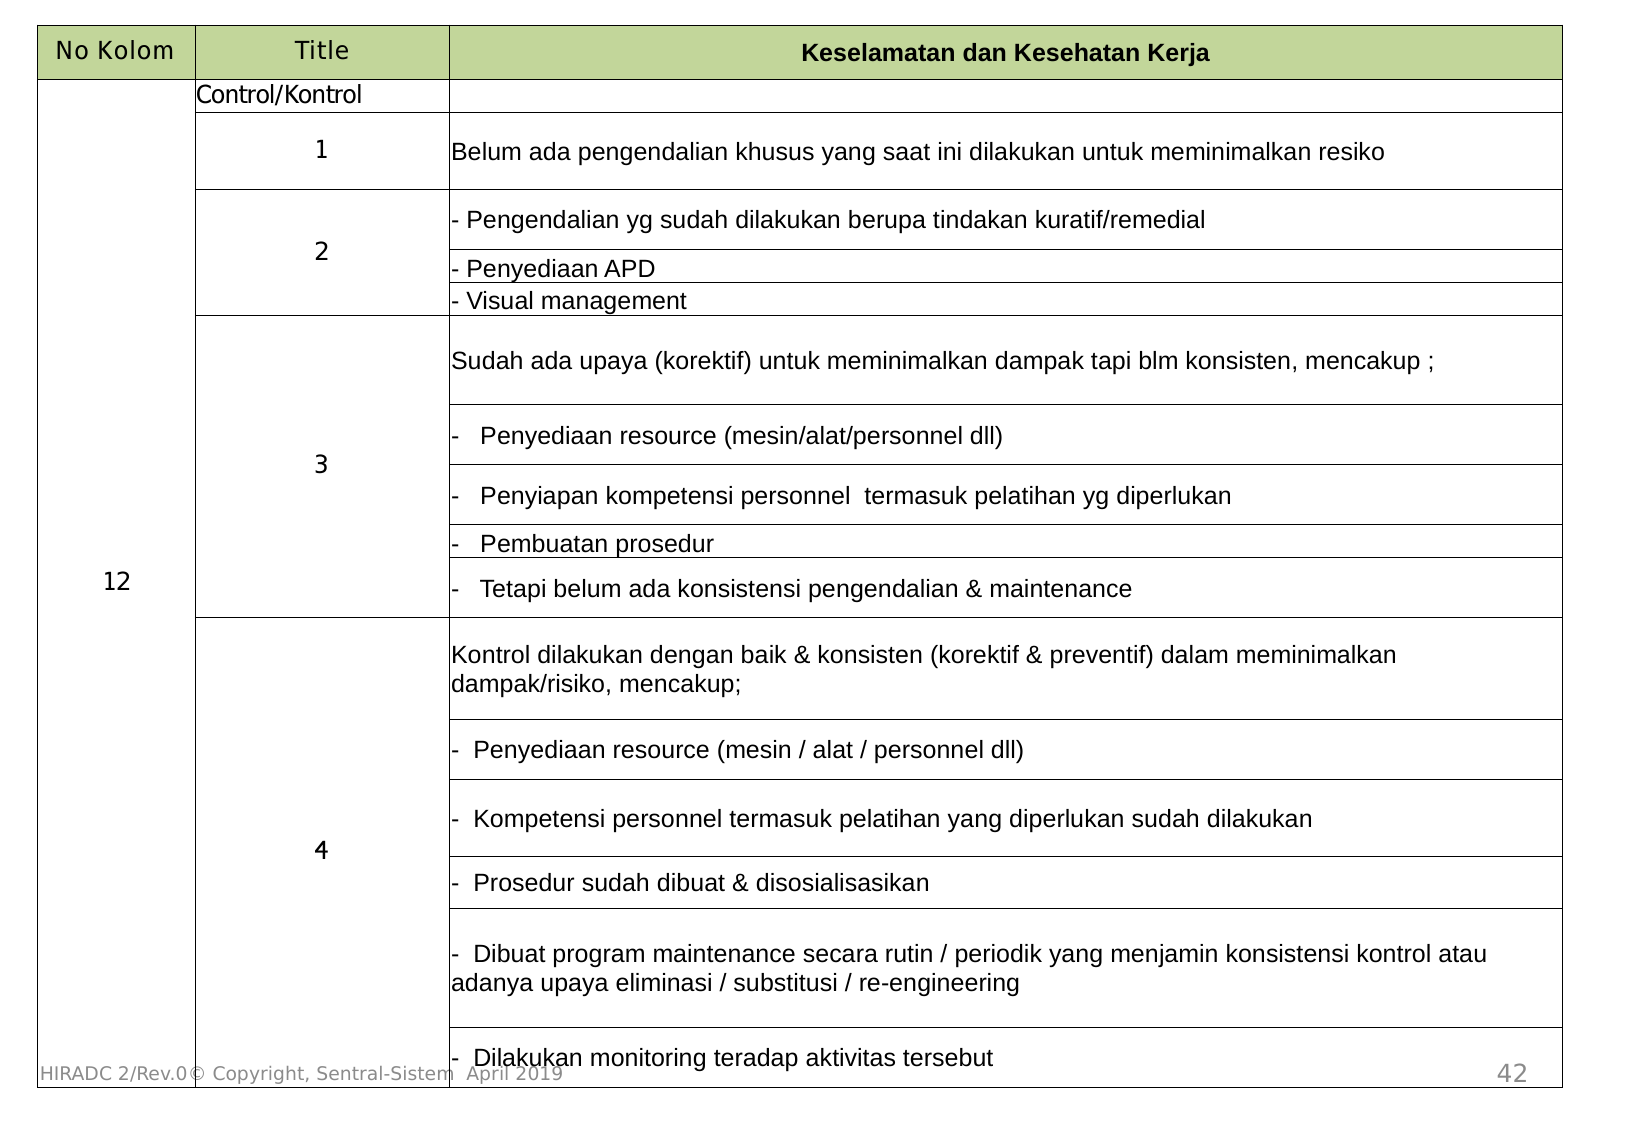

| No Kolom | Title | Keselamatan dan Kesehatan Kerja |
| --- | --- | --- |
| 12 | Control/Kontrol |  |
|  | 1 | Belum ada pengendalian khusus yang saat ini dilakukan untuk meminimalkan resiko |
|  | 2 | - Pengendalian yg sudah dilakukan berupa tindakan kuratif/remedial |
|  |  | - Penyediaan APD |
|  |  | - Visual management |
|  | 3 | Sudah ada upaya (korektif) untuk meminimalkan dampak tapi blm konsisten, mencakup ; |
|  |  | -   Penyediaan resource (mesin/alat/personnel dll) |
|  |  | -   Penyiapan kompetensi personnel termasuk pelatihan yg diperlukan |
|  |  | -   Pembuatan prosedur |
|  |  | - Tetapi belum ada konsistensi pengendalian & maintenance |
|  | 4 | Kontrol dilakukan dengan baik & konsisten (korektif & preventif) dalam meminimalkan dampak/risiko, mencakup; |
|  |  | - Penyediaan resource (mesin / alat / personnel dll) |
|  |  | - Kompetensi personnel termasuk pelatihan yang diperlukan sudah dilakukan |
|  |  | - Prosedur sudah dibuat & disosialisasikan |
|  |  | - Dibuat program maintenance secara rutin / periodik yang menjamin konsistensi kontrol atau adanya upaya eliminasi / substitusi / re-engineering |
|  |  | - Dilakukan monitoring teradap aktivitas tersebut |
HIRADC 2/Rev.0© Copyright, Sentral-Sistem  April 2019
42